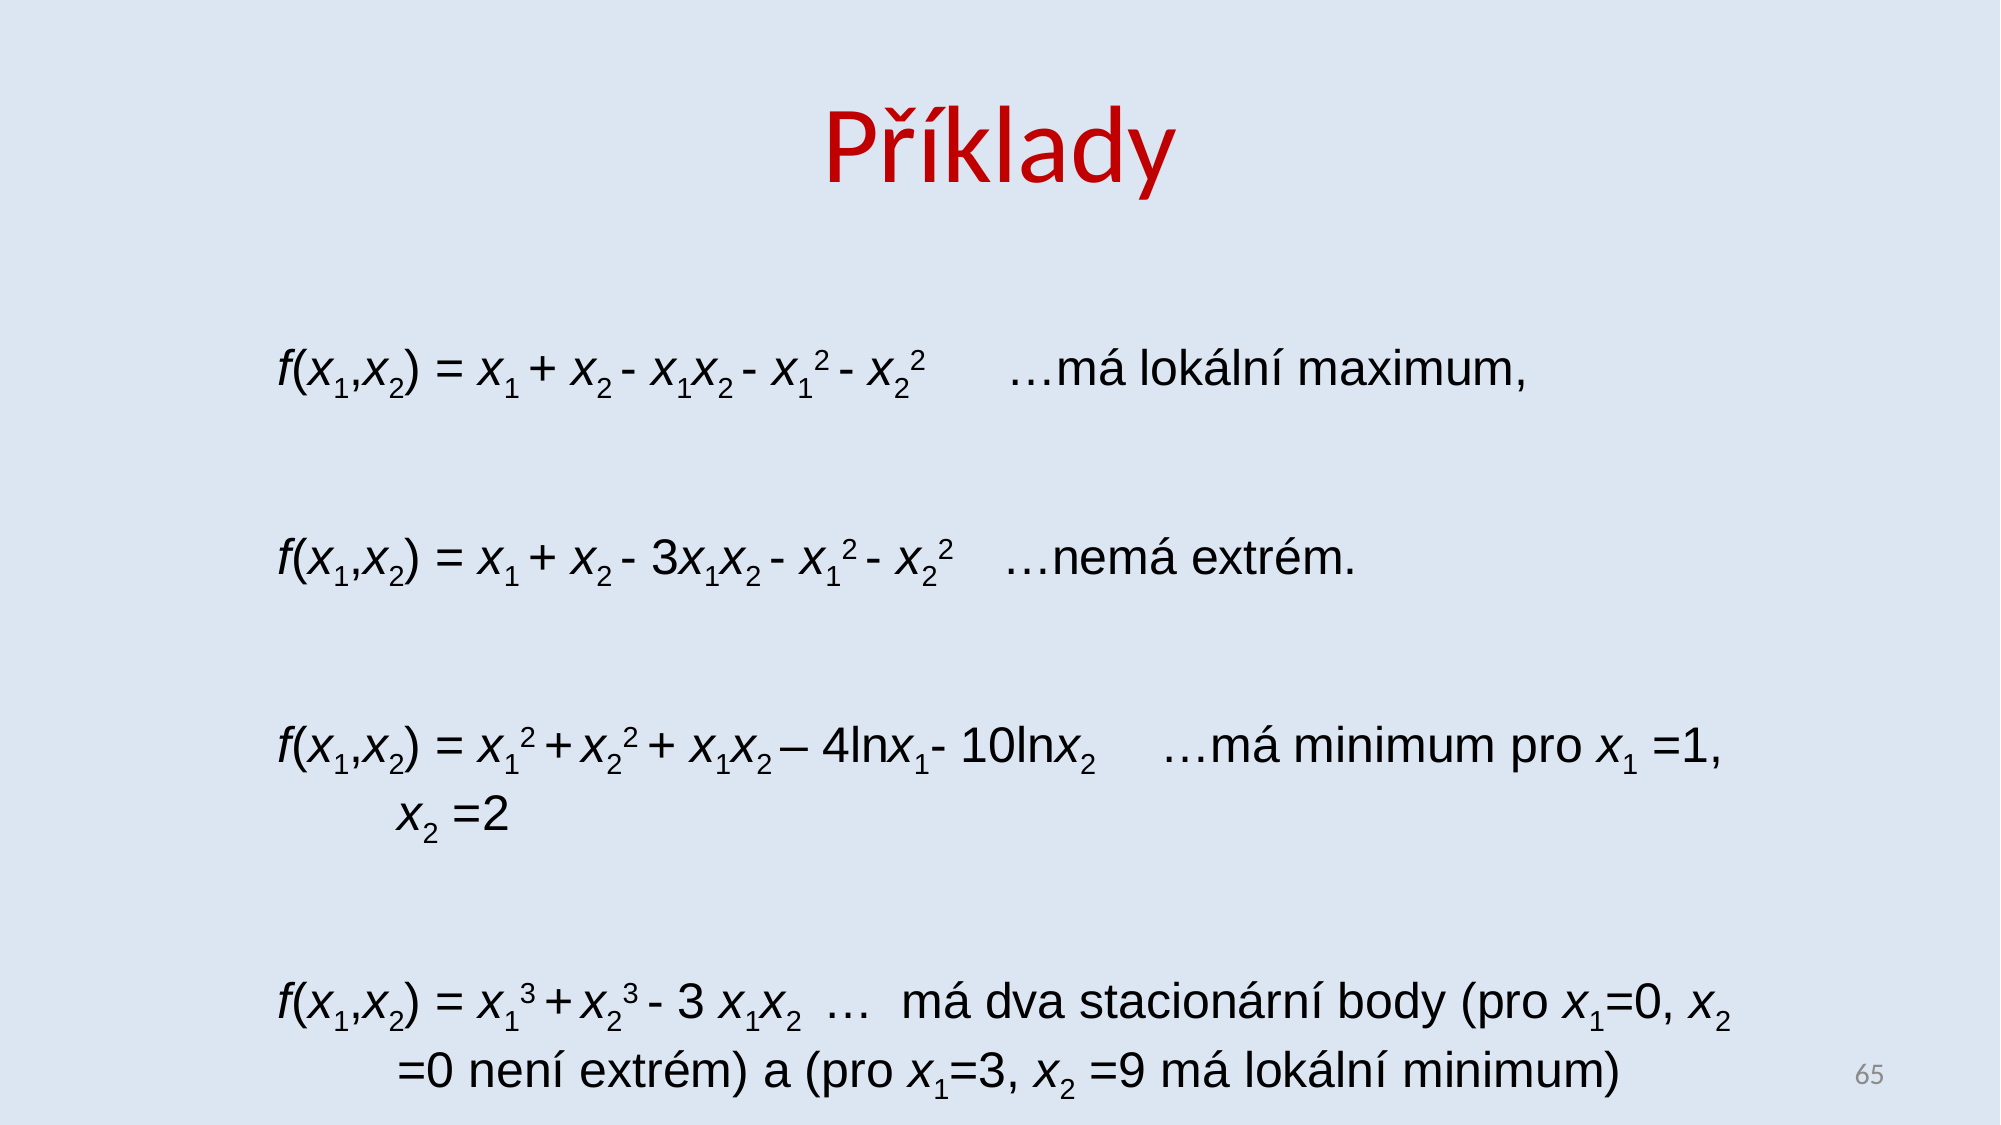

# Příklady

f(x1,x2) = x1 + x2 - x1x2 - x12 - x22          …má lokální maximum,

f(x1,x2) = x1 + x2 - 3x1x2 - x12 - x22      …nemá extrém.

f(x1,x2) = x12 + x22 + x1x2 – 4lnx1- 10lnx2     …má minimum pro x1 =1, x2 =2

f(x1,x2) = x13 + x23 - 3 x1x2  …  má dva stacionární body (pro x1=0, x2 =0 není extrém) a (pro x1=3, x2 =9 má lokální minimum)

65